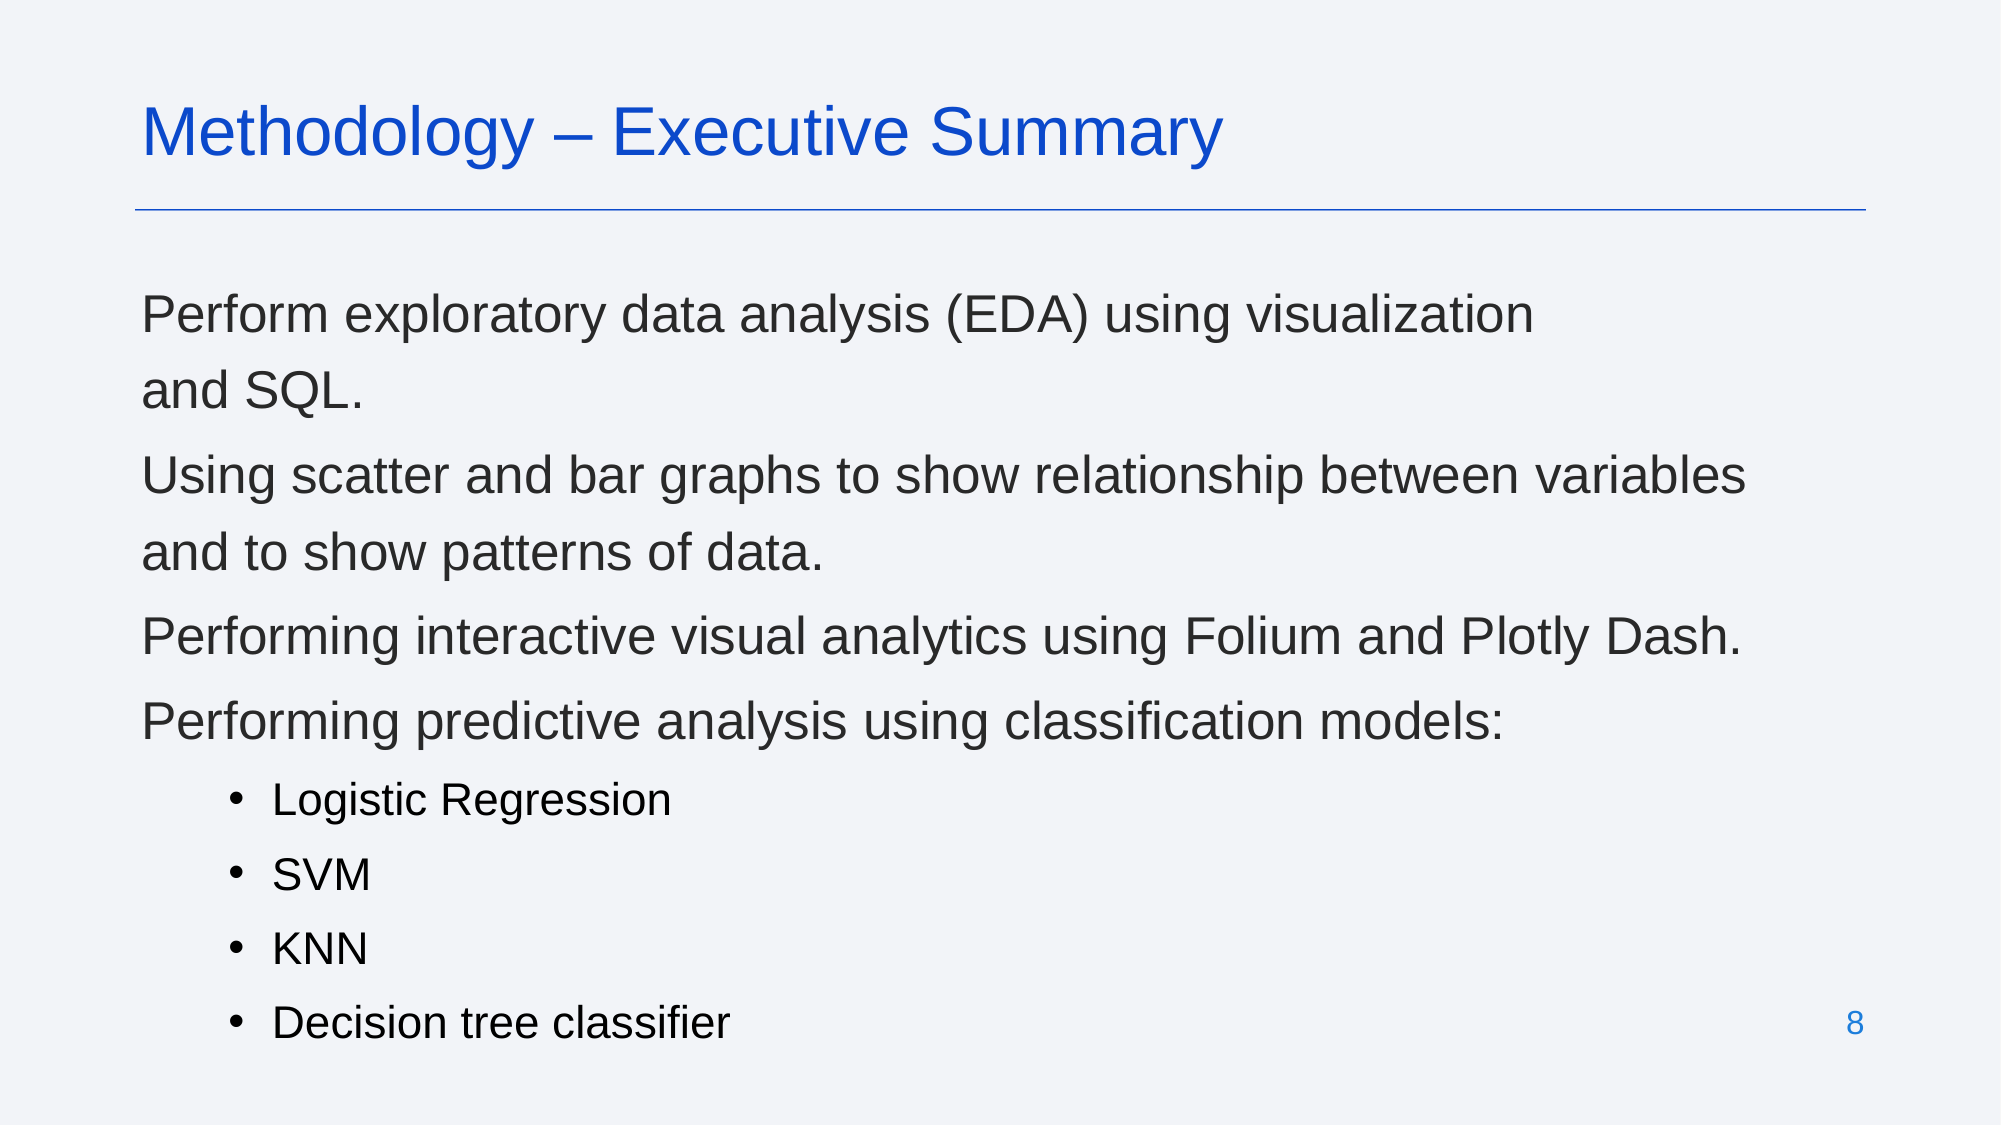

Methodology – Executive Summary
Perform exploratory data analysis (EDA) using visualization and SQL.
Using scatter and bar graphs to show relationship between variables and to show patterns of data.
Performing interactive visual analytics using Folium and Plotly Dash.
Performing predictive analysis using classification models:
Logistic Regression
SVM
KNN
Decision tree classifier

8